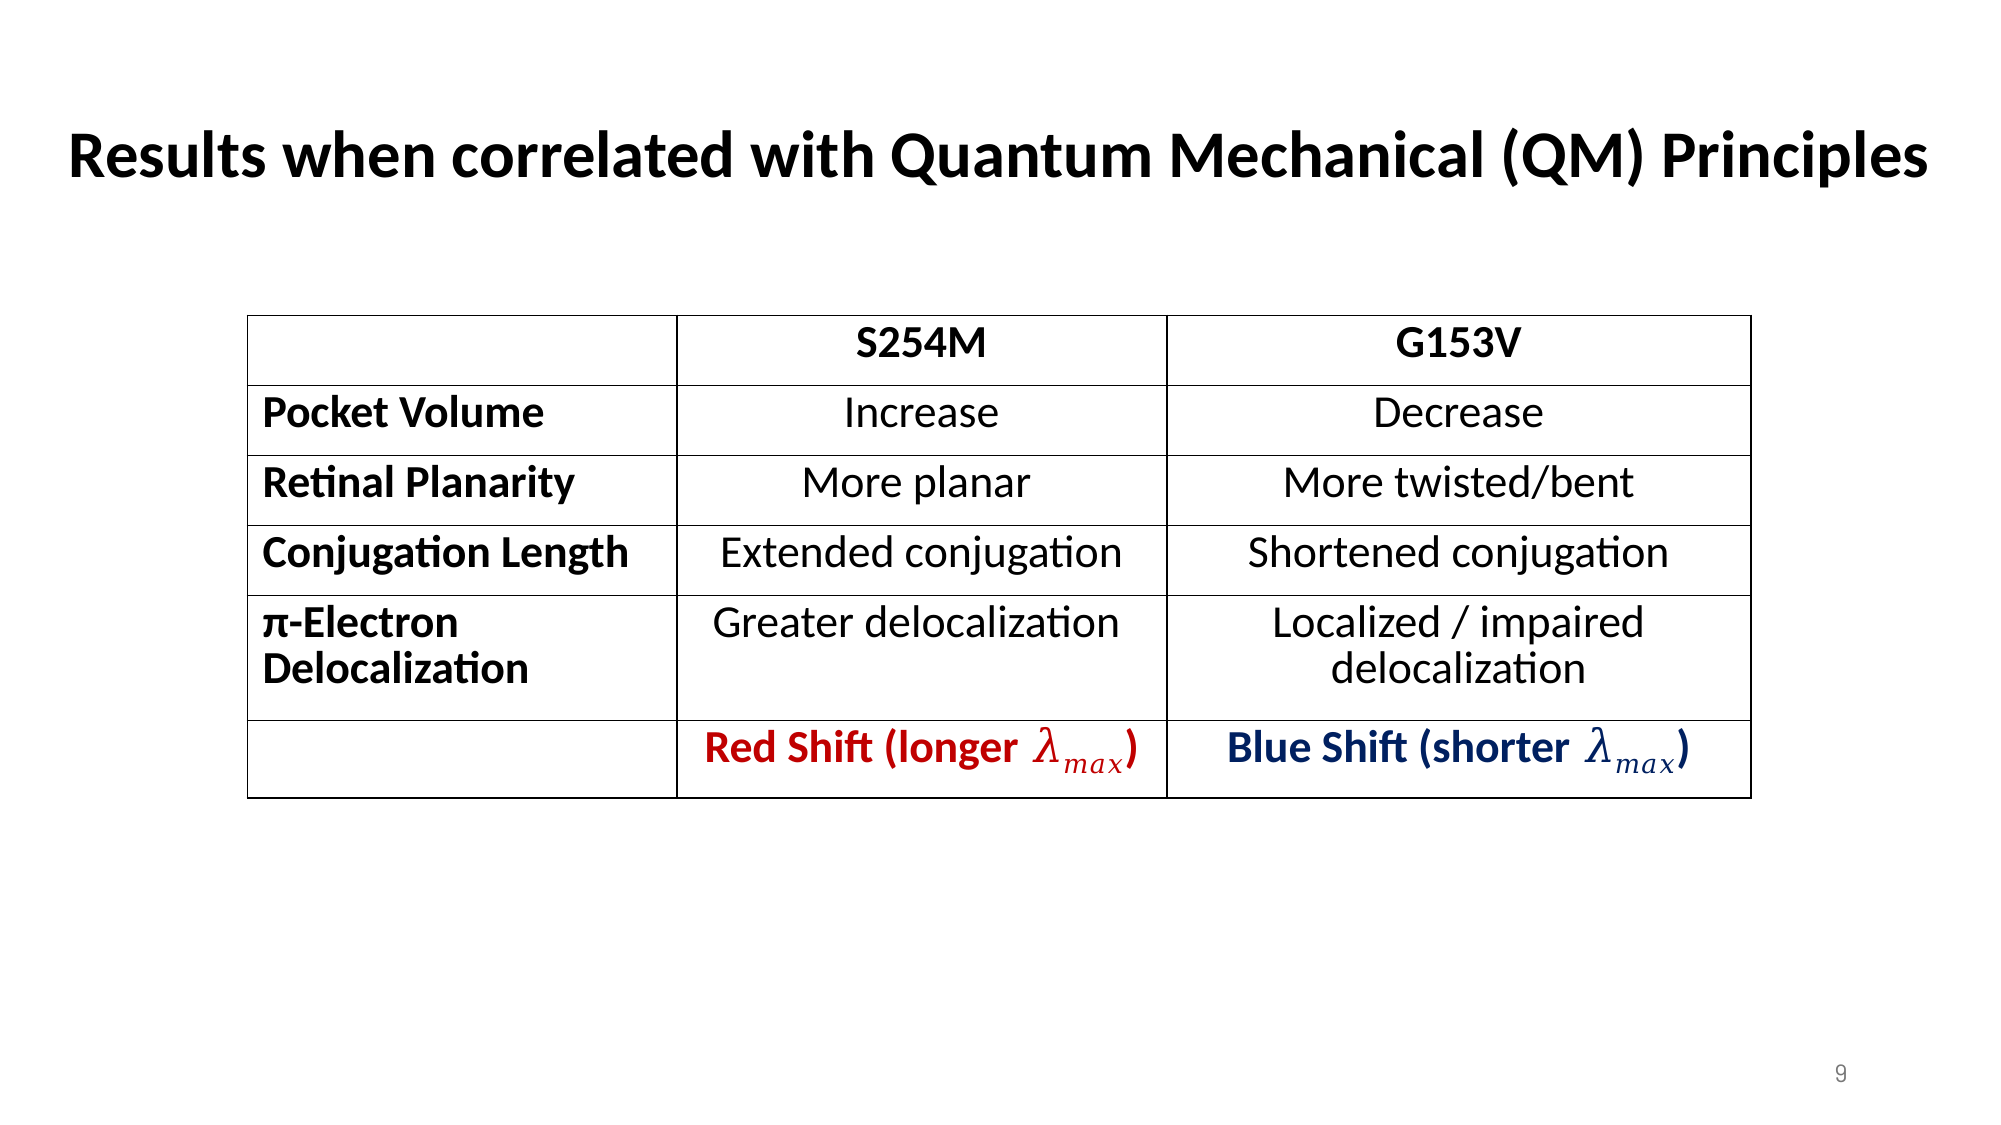

Results when correlated with Quantum Mechanical (QM) Principles

|  | S254M | G153V |
| --- | --- | --- |
| Pocket Volume | Increase | Decrease |
| Retinal Planarity | More planar | More twisted/bent |
| Conjugation Length | Extended conjugation | Shortened conjugation |
| π-Electron Delocalization | Greater delocalization | Localized / impaired delocalization |
|  | Red Shift (longer 𝜆𝑚𝑎𝑥) | Blue Shift (shorter 𝜆𝑚𝑎𝑥) |
9